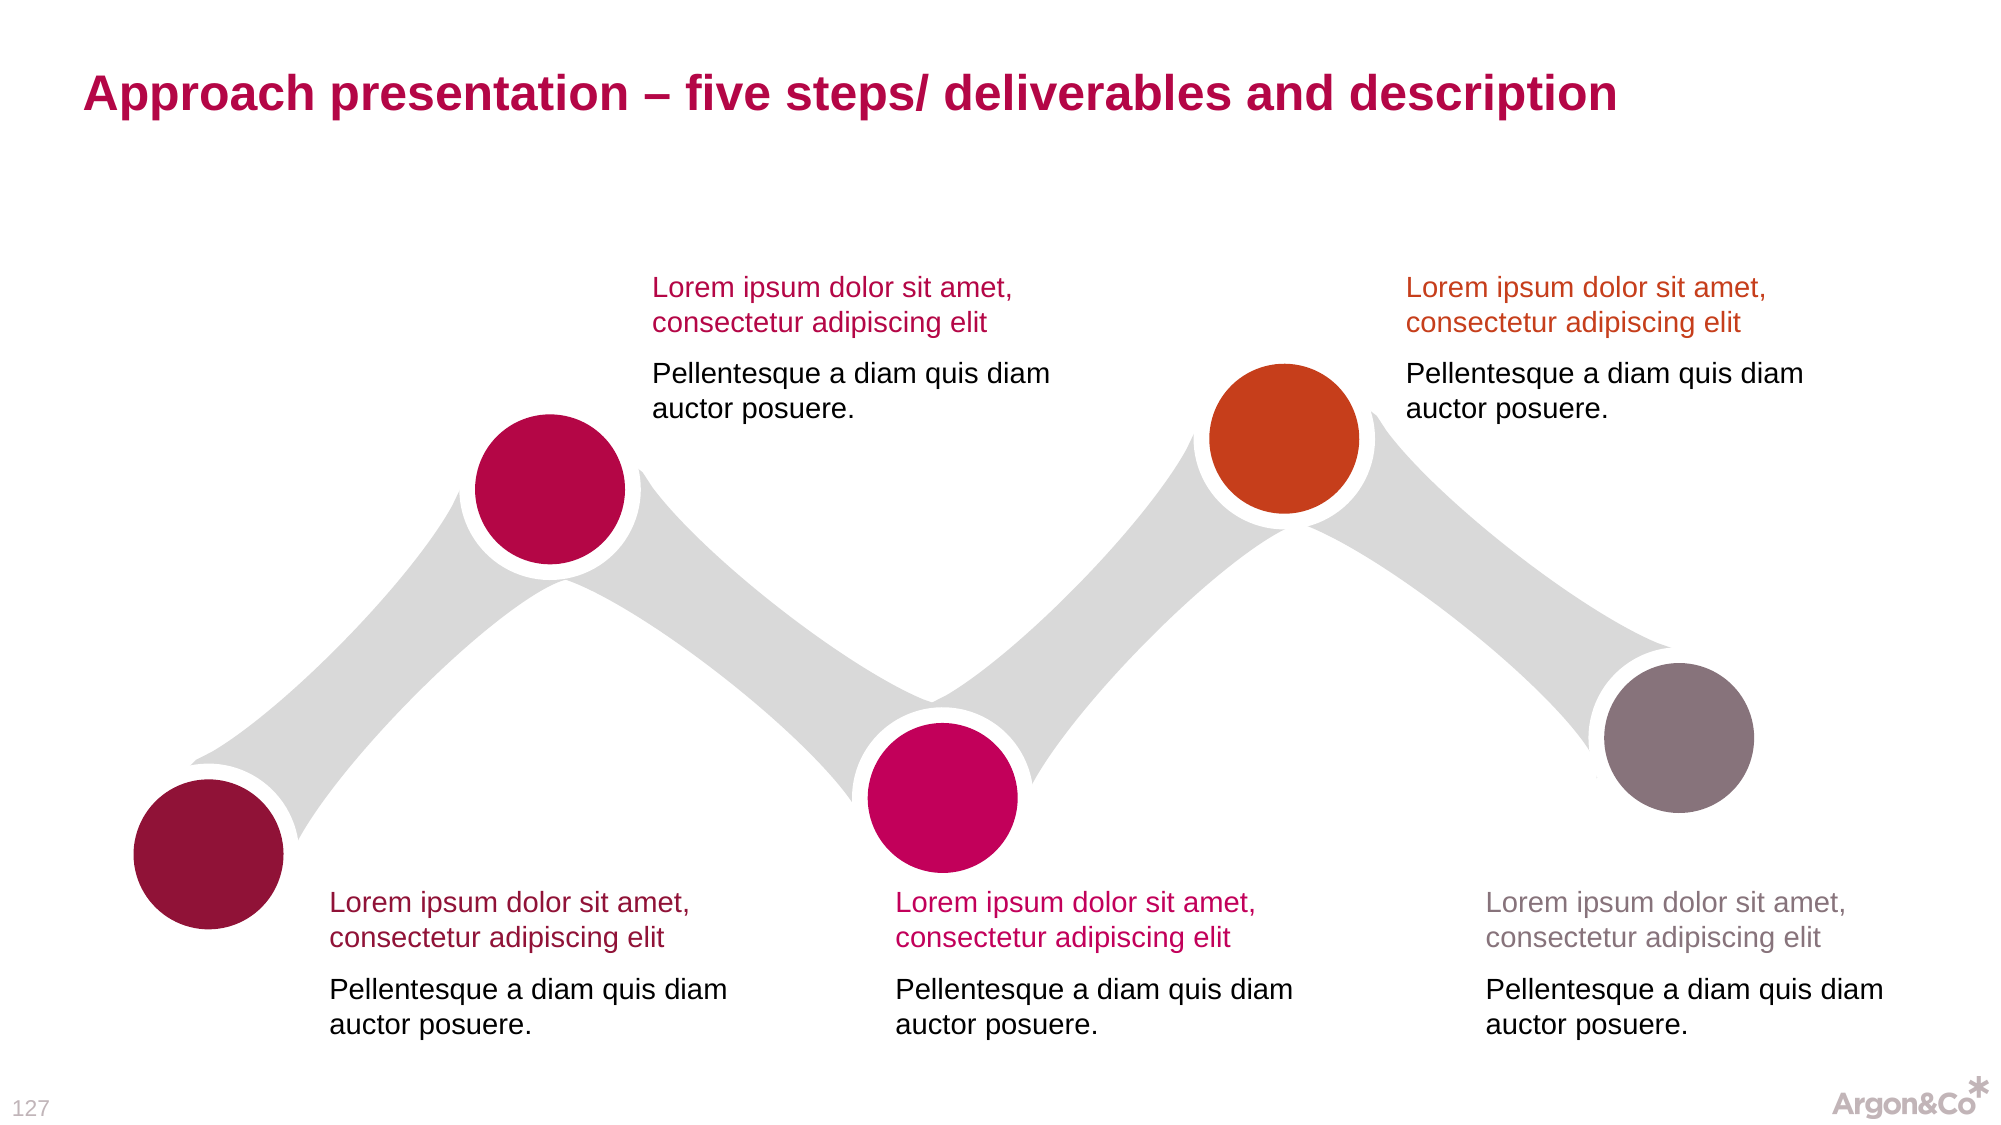

# Approach presentation – five steps/ deliverables and description
Lorem ipsum dolor sit amet, consectetur adipiscing elit
Pellentesque a diam quis diam auctor posuere.
Lorem ipsum dolor sit amet, consectetur adipiscing elit
Pellentesque a diam quis diam auctor posuere.

Lorem ipsum dolor sit amet, consectetur adipiscing elit
Pellentesque a diam quis diam auctor posuere.
Lorem ipsum dolor sit amet, consectetur adipiscing elit
Pellentesque a diam quis diam auctor posuere.
Lorem ipsum dolor sit amet, consectetur adipiscing elit
Pellentesque a diam quis diam auctor posuere.